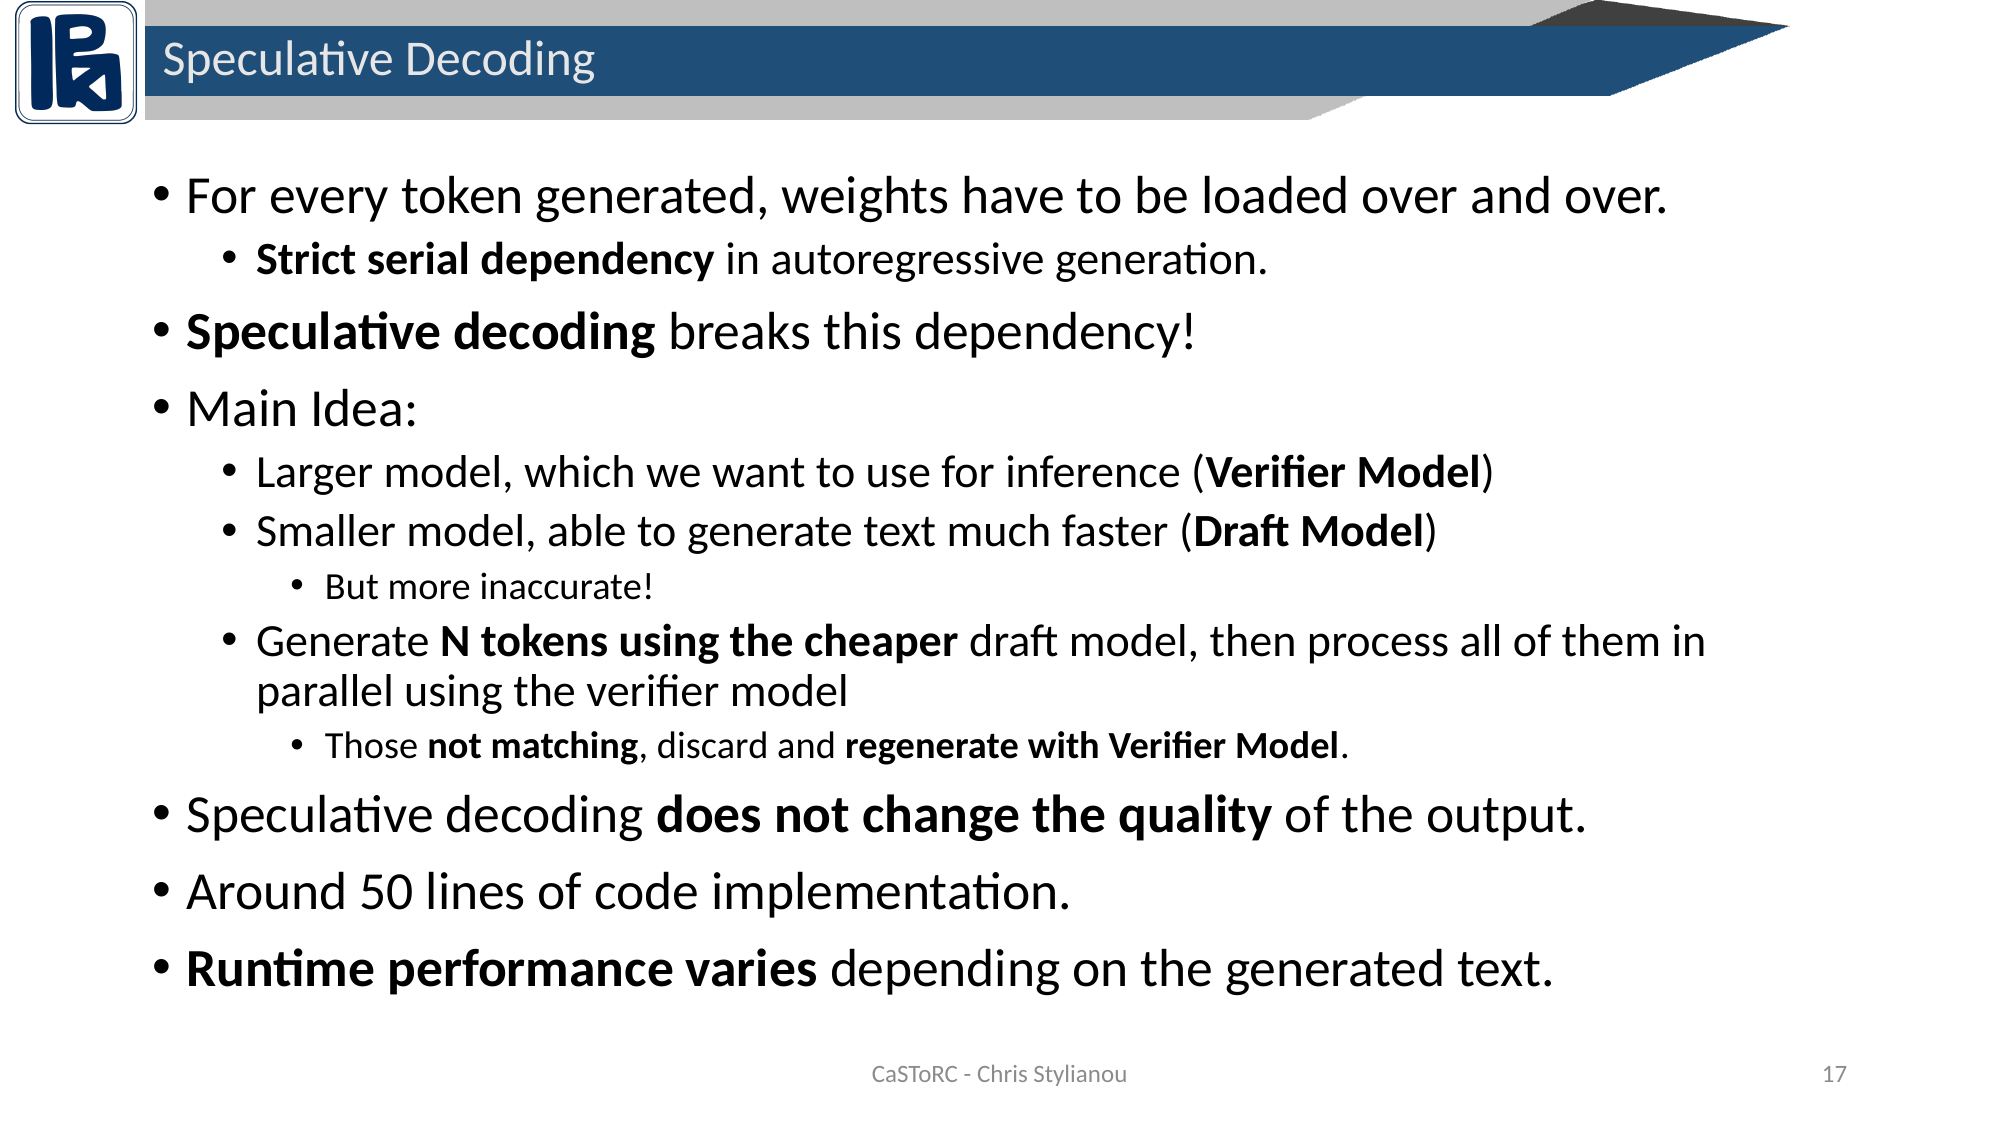

# Speculative Decoding
For every token generated, weights have to be loaded over and over.
Strict serial dependency in autoregressive generation.
Speculative decoding breaks this dependency!
Main Idea:
Larger model, which we want to use for inference (Verifier Model)
Smaller model, able to generate text much faster (Draft Model)
But more inaccurate!
Generate N tokens using the cheaper draft model, then process all of them in parallel using the verifier model
Those not matching, discard and regenerate with Verifier Model.
Speculative decoding does not change the quality of the output.
Around 50 lines of code implementation.
Runtime performance varies depending on the generated text.
CaSToRC - Chris Stylianou
17